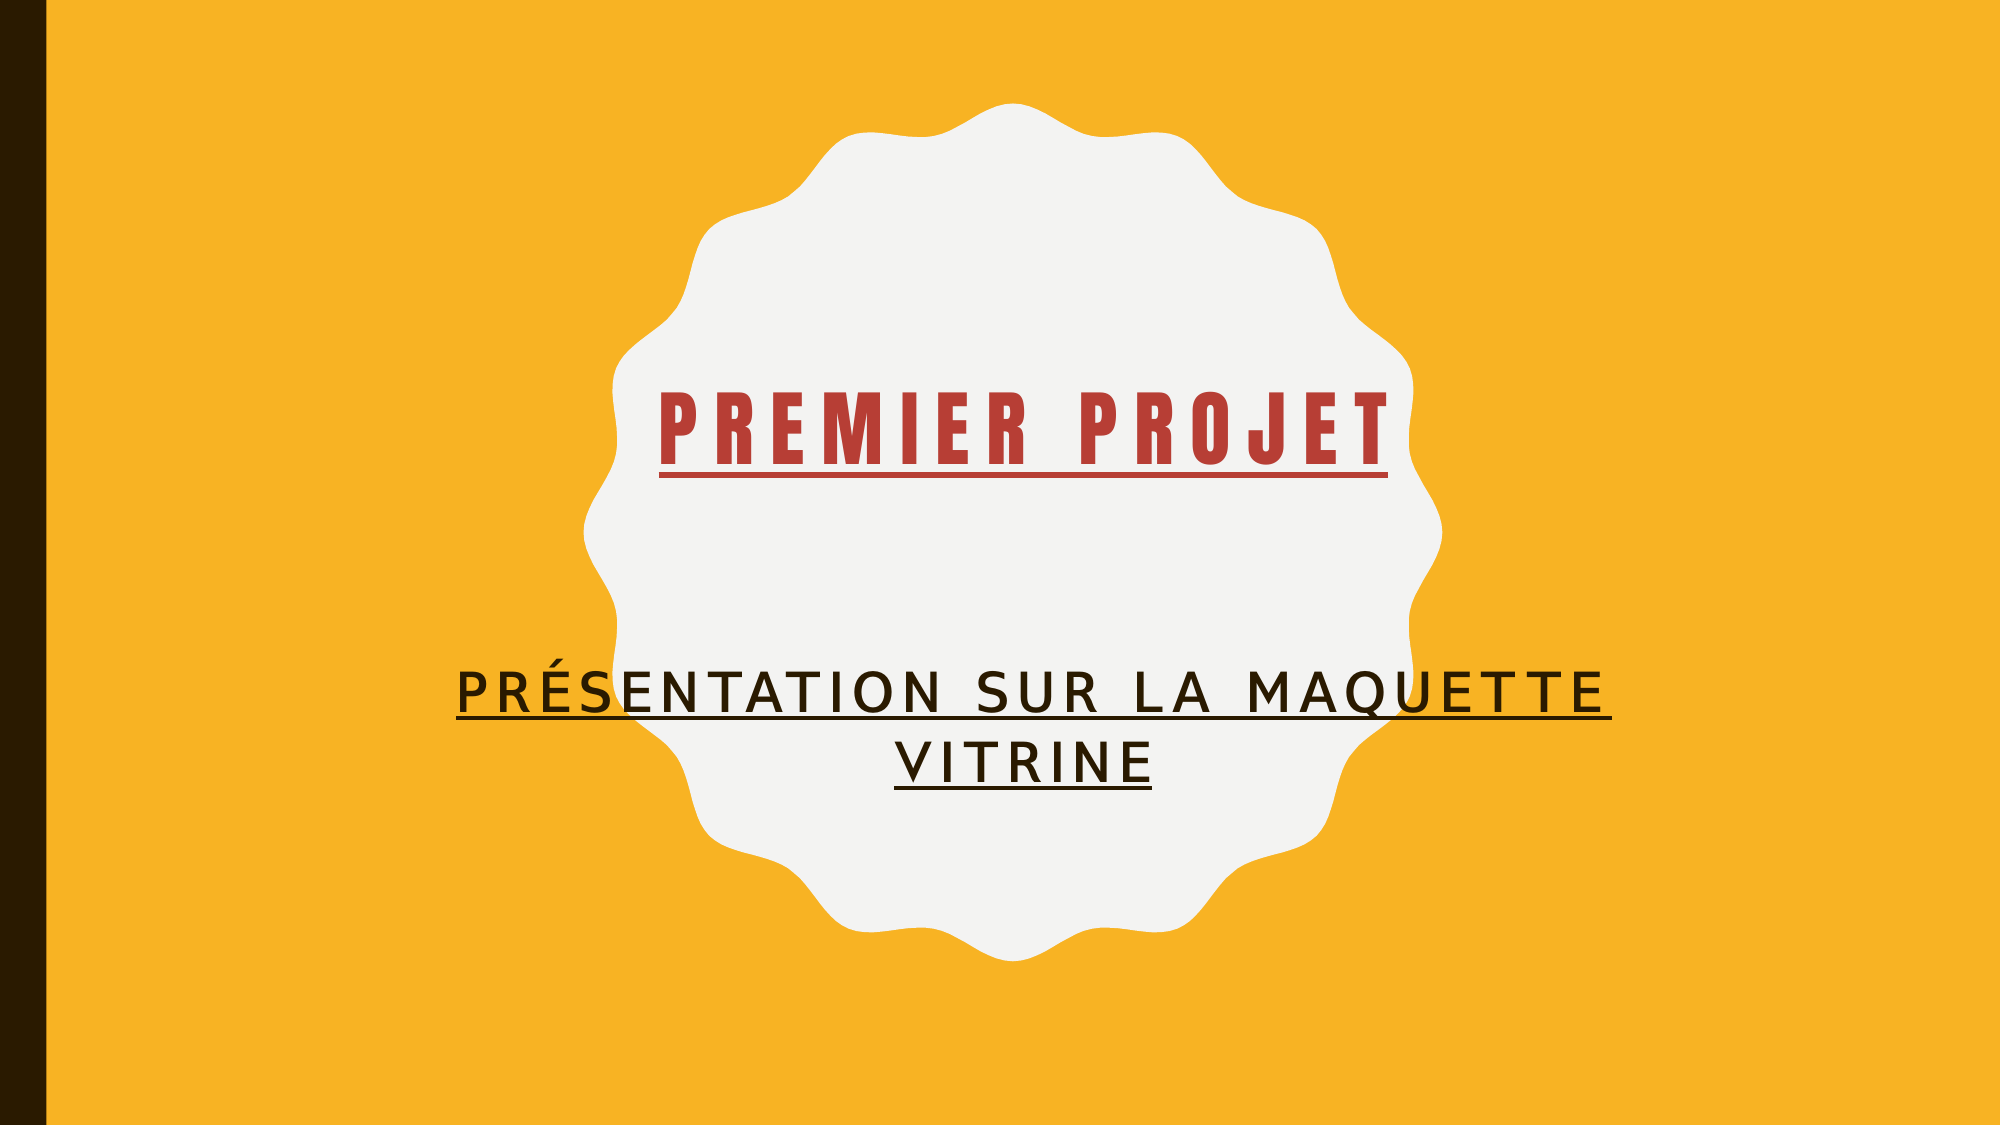

# Premier projet
 présentation sur la maquette vitrine